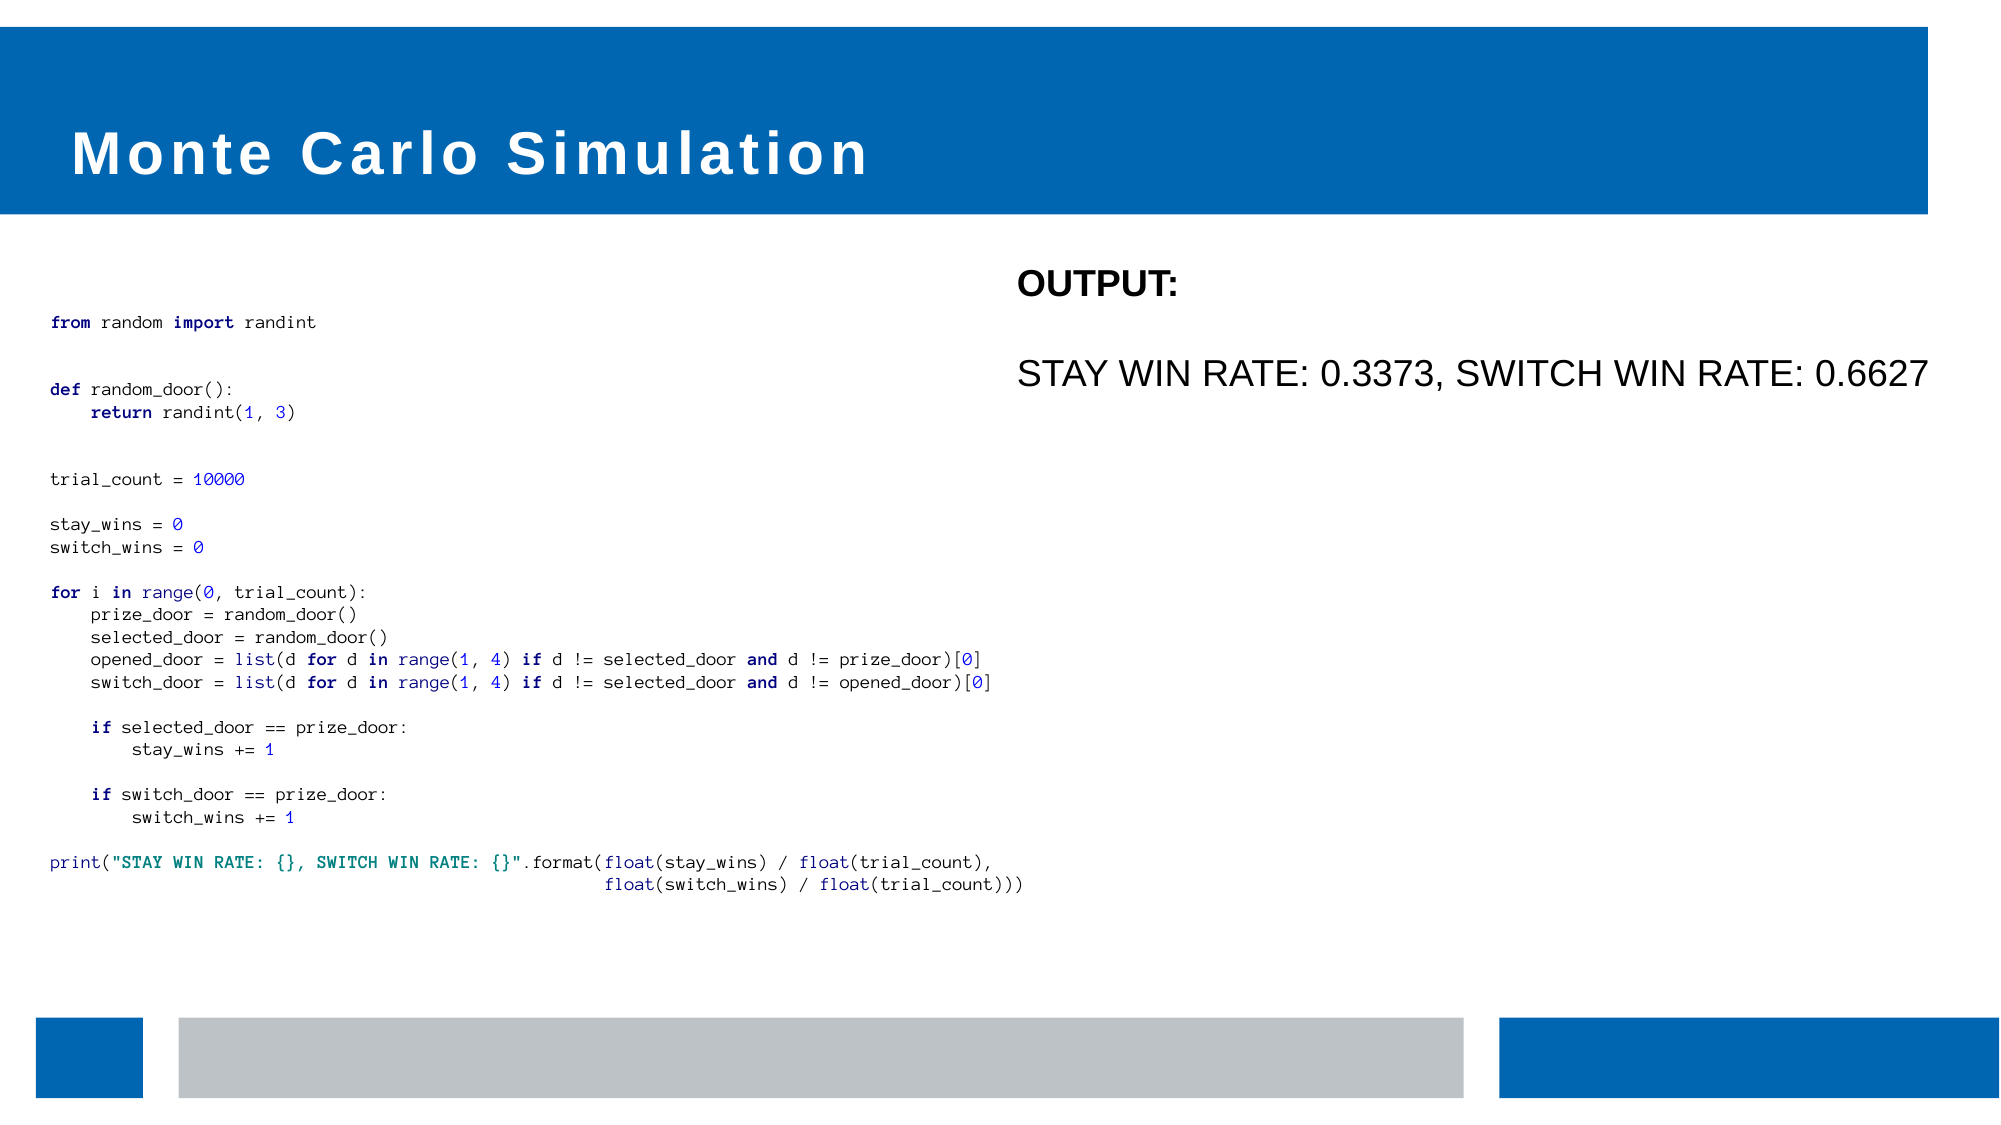

# Monte Carlo Simulation
OUTPUT:

STAY WIN RATE: 0.3373, SWITCH WIN RATE: 0.6627
from random import randint
def random_door():
    return randint(1, 3)
trial_count = 10000
stay_wins = 0
switch_wins = 0
for i in range(0, trial_count):
    prize_door = random_door()
    selected_door = random_door()
    opened_door = list(d for d in range(1, 4) if d != selected_door and d != prize_door)[0]
    switch_door = list(d for d in range(1, 4) if d != selected_door and d != opened_door)[0]
    if selected_door == prize_door:
        stay_wins += 1
    if switch_door == prize_door:
        switch_wins += 1
print("STAY WIN RATE: {}, SWITCH WIN RATE: {}".format(float(stay_wins) / float(trial_count),
                                                      float(switch_wins) / float(trial_count)))

19